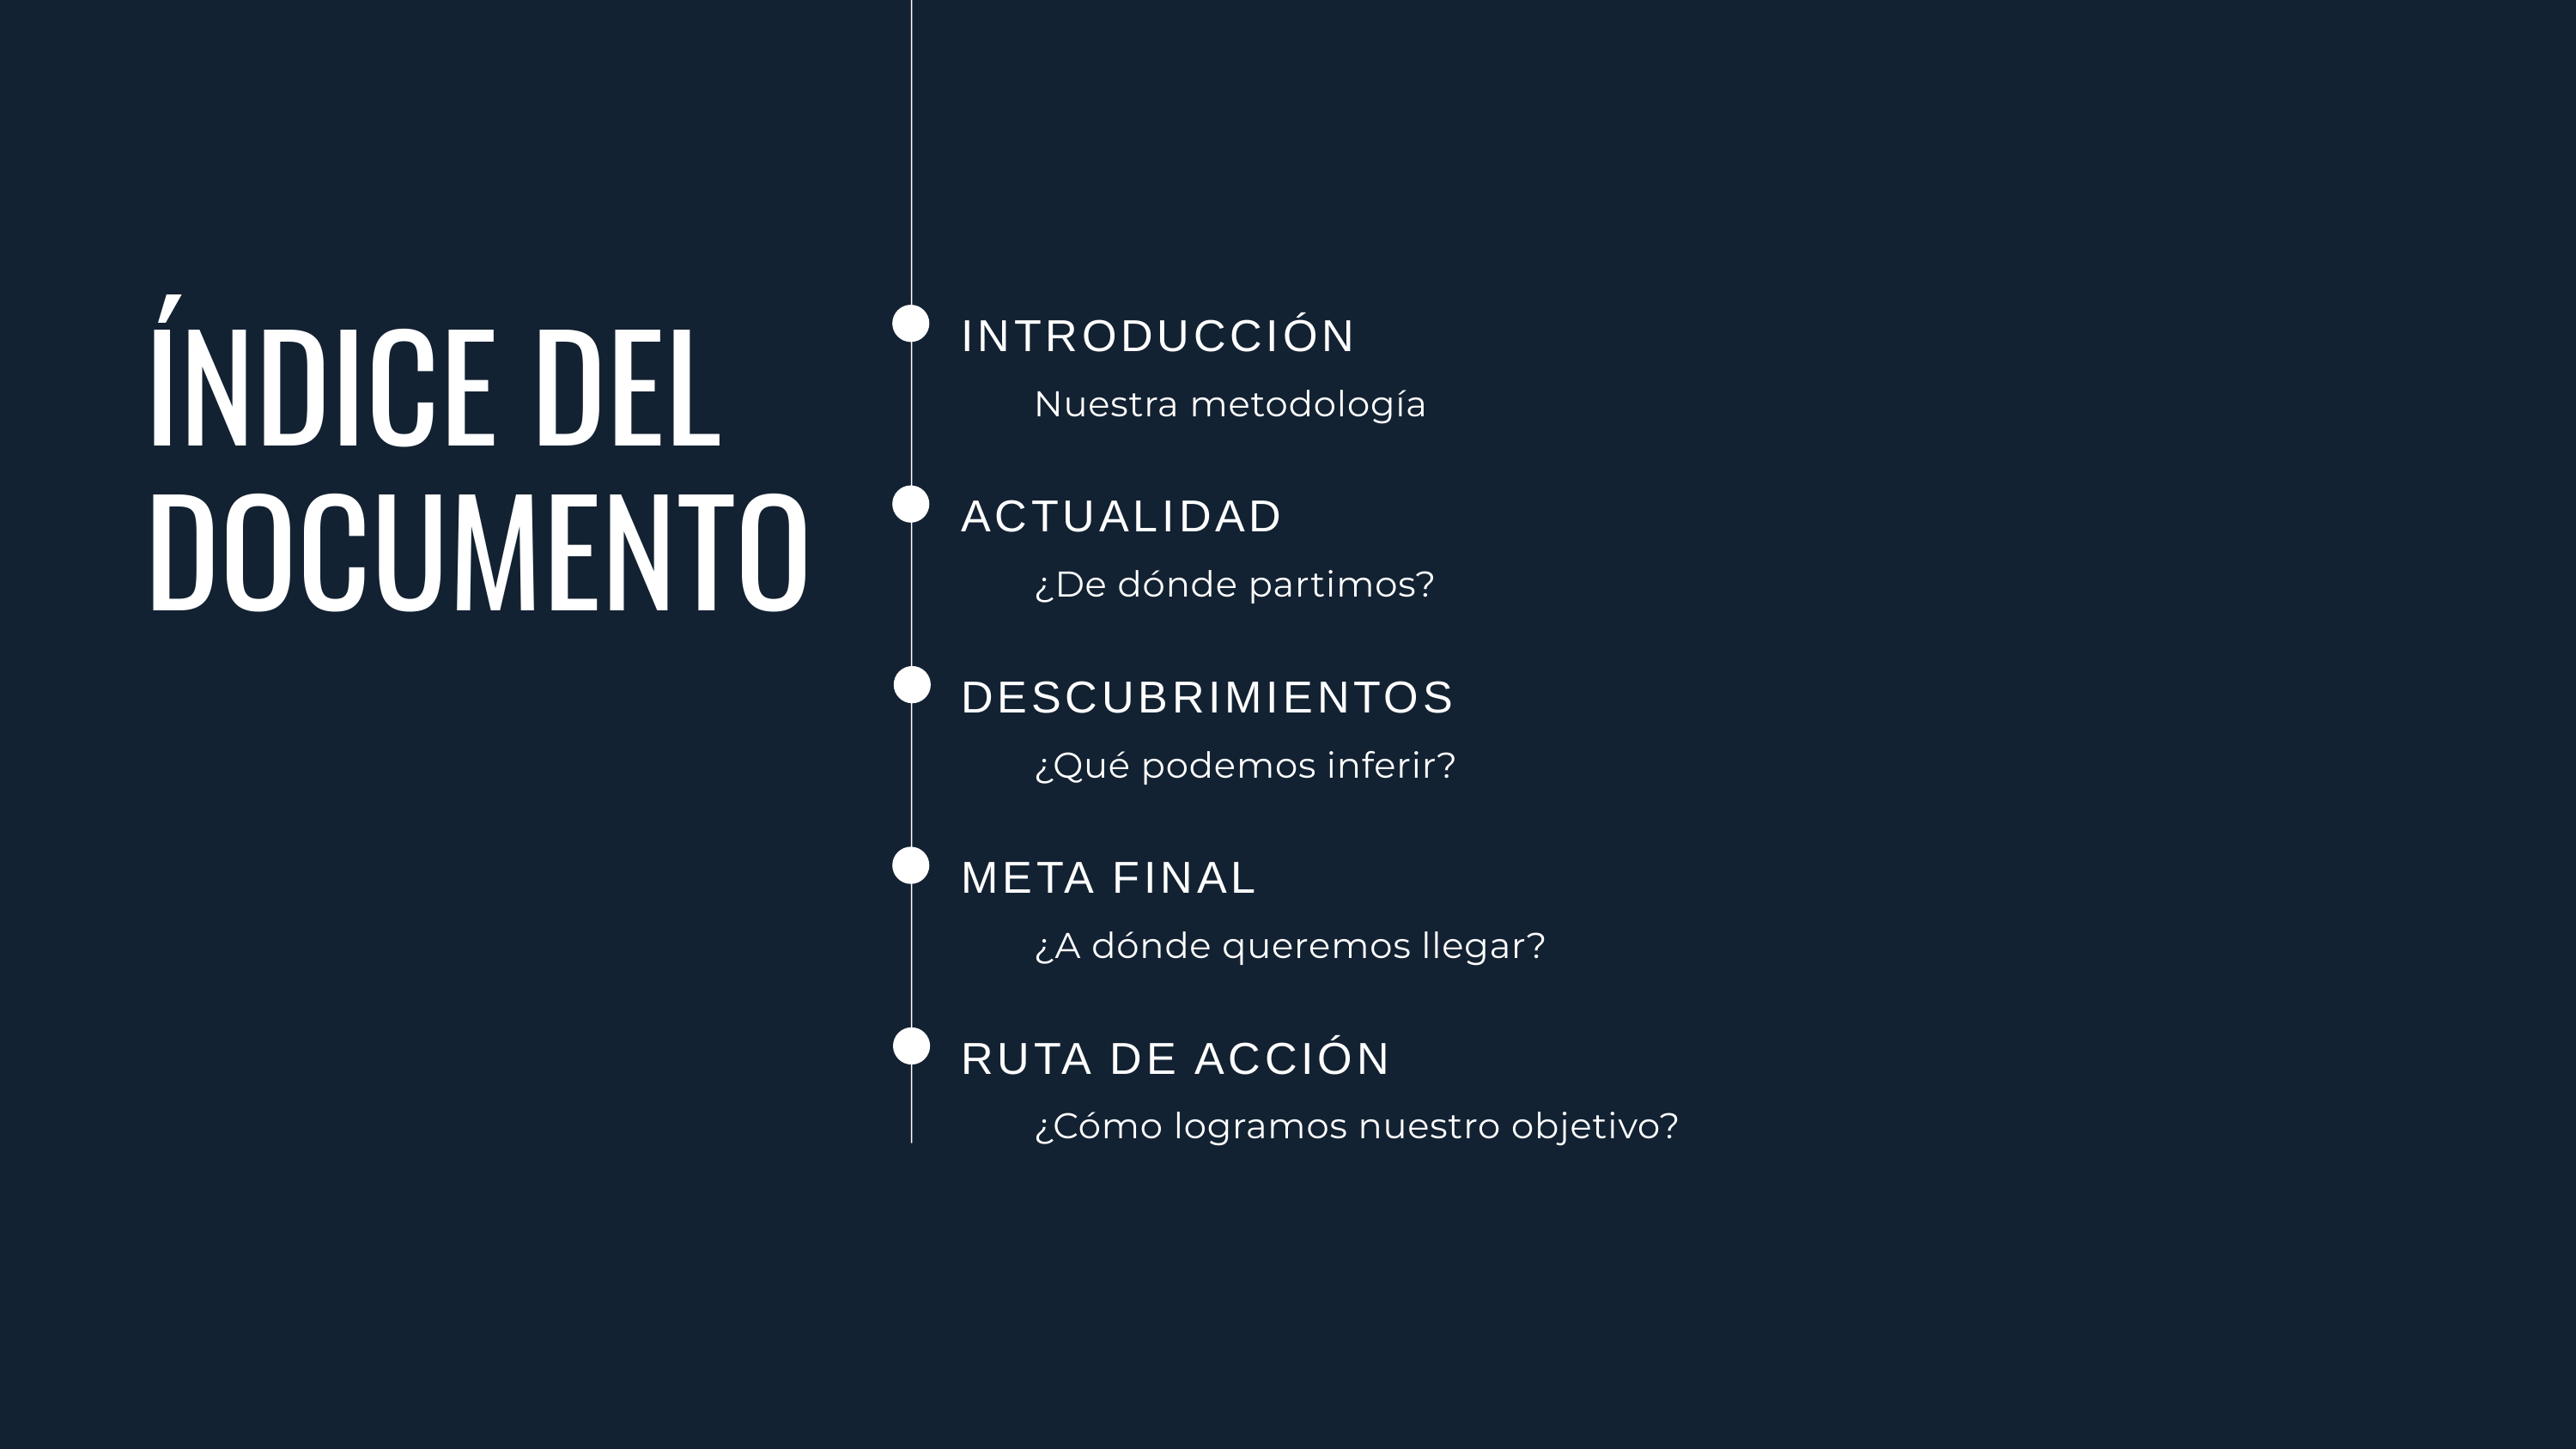

INTRODUCCIÓN

ÍNDICE DEL DOCUMENTO
Nuestra metodología
ACTUALIDAD

¿De dónde partimos?

DESCUBRIMIENTOS

¿Qué podemos inferir?
META FINAL

¿A dónde queremos llegar?
RUTA DE ACCIÓN

¿Cómo logramos nuestro objetivo?